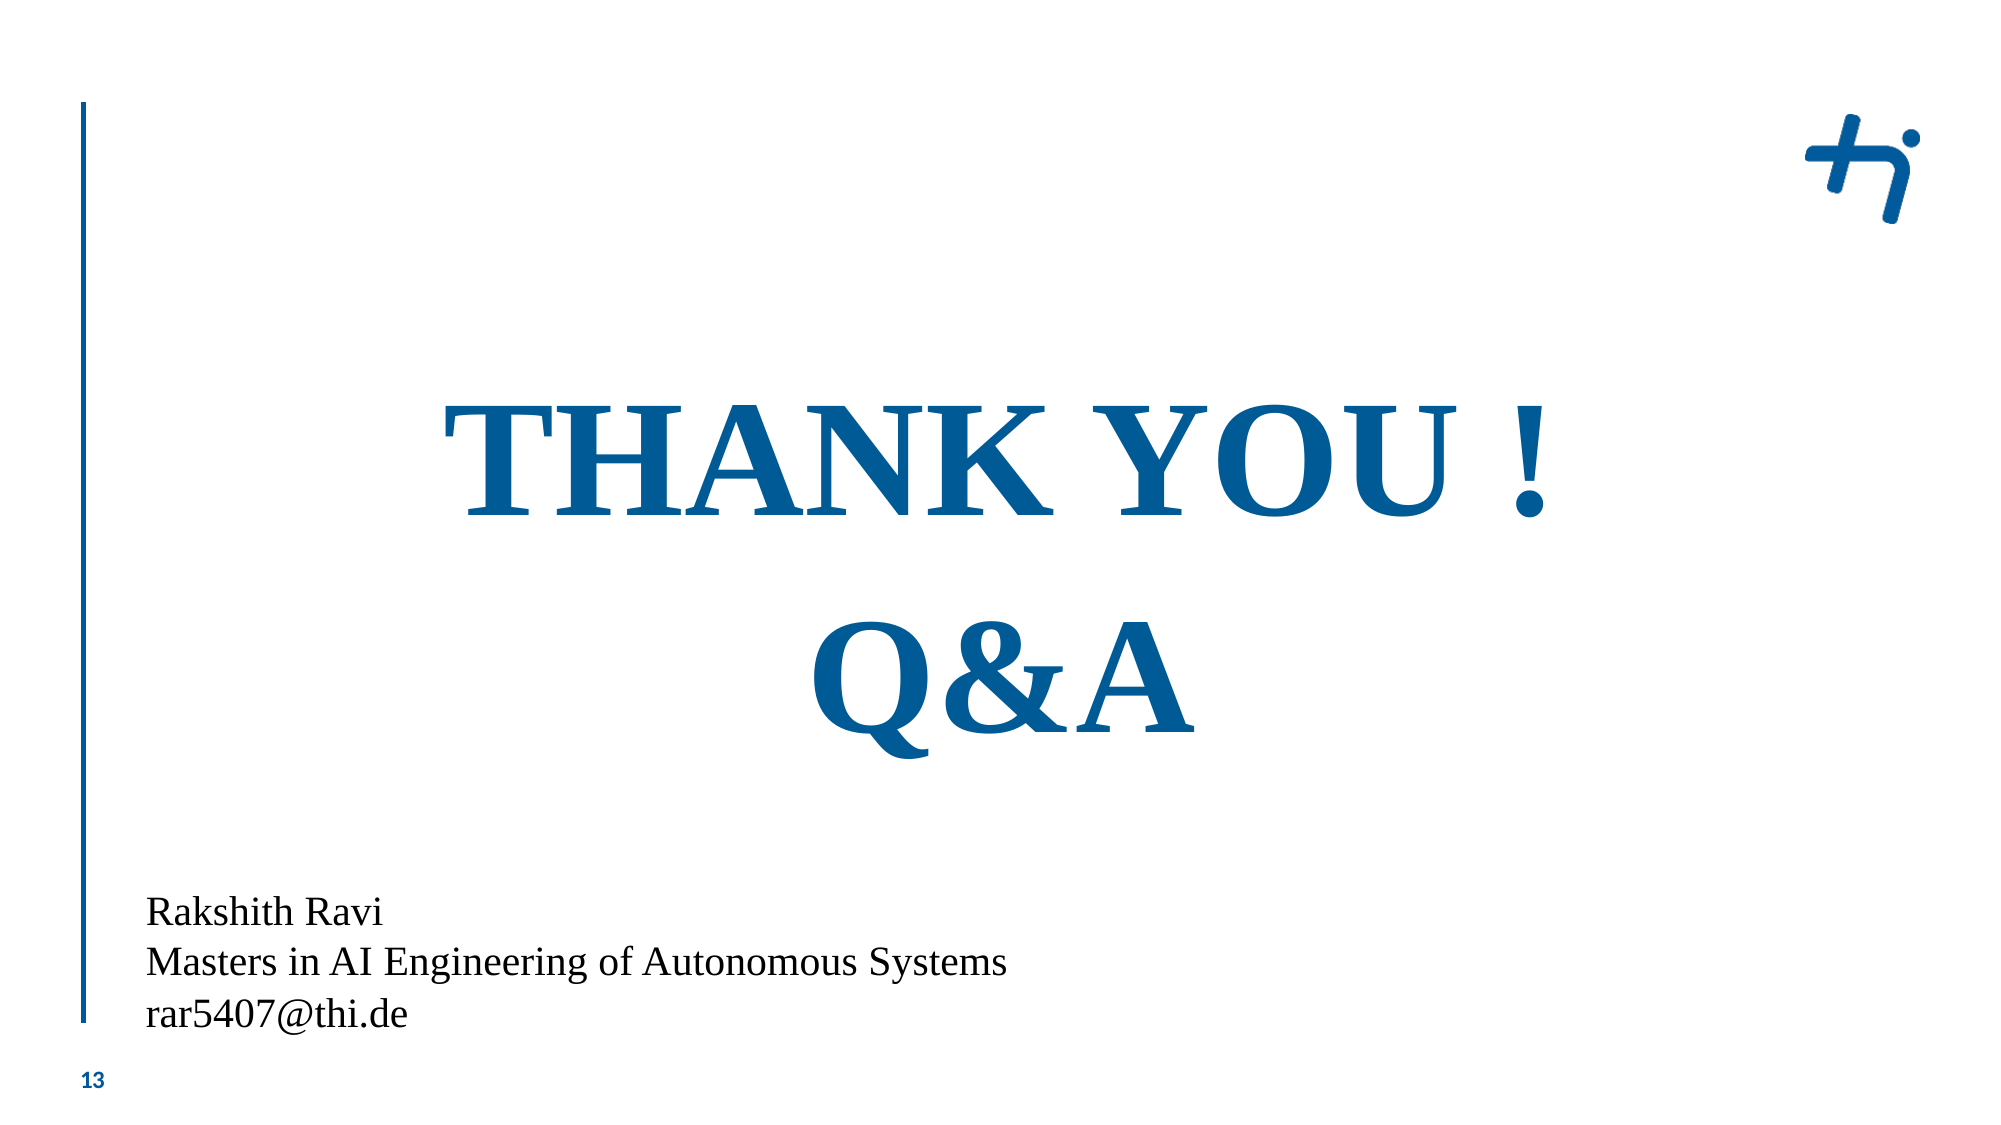

# THANK YOU ! Q&A

Rakshith Ravi
Masters in AI Engineering of Autonomous Systems
rar5407@thi.de
13